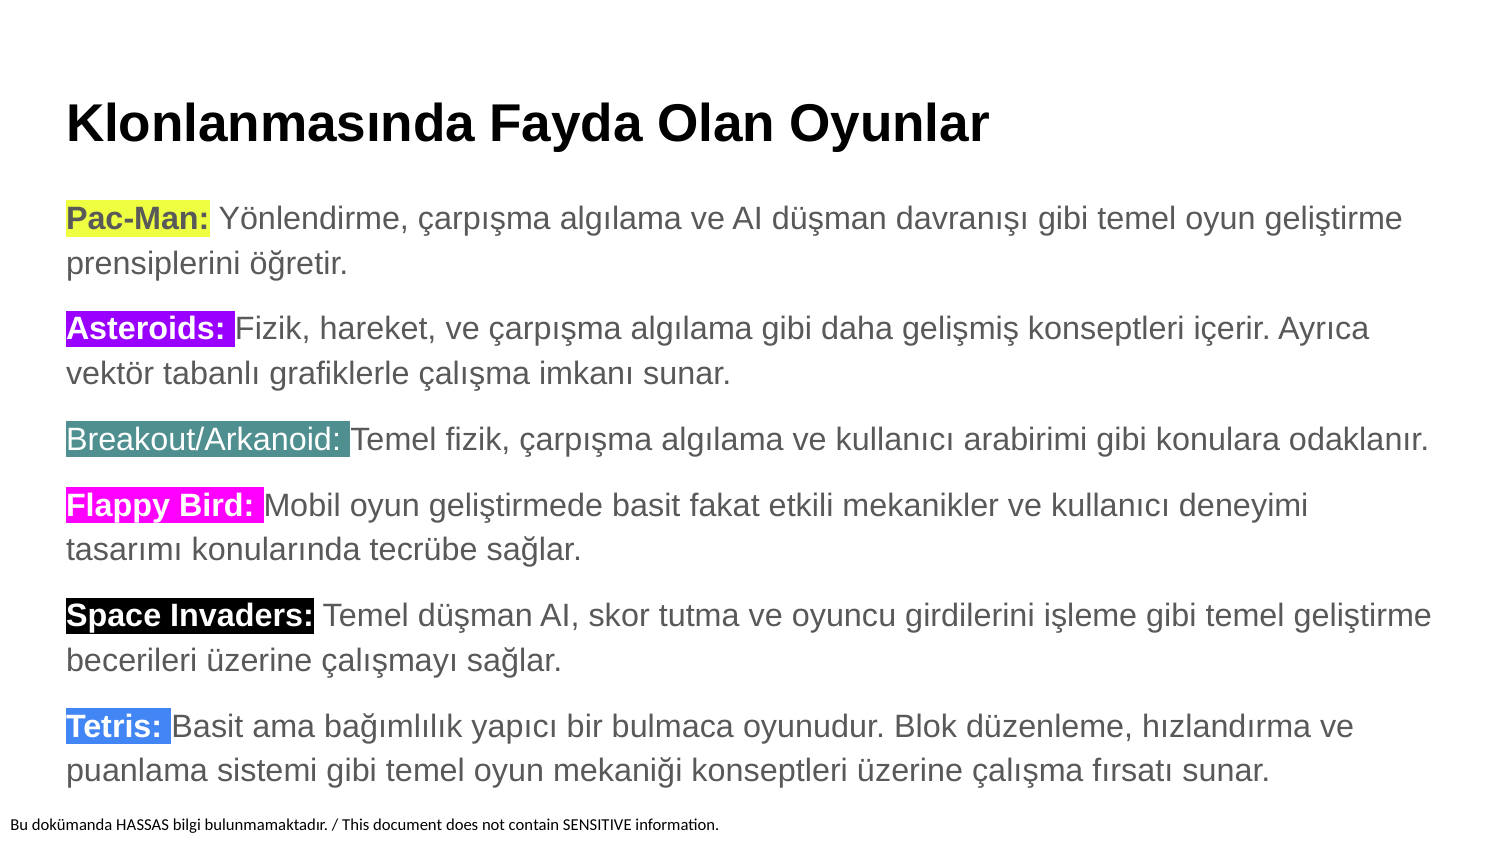

# Klonlanmasında Fayda Olan Oyunlar
Pac-Man: Yönlendirme, çarpışma algılama ve AI düşman davranışı gibi temel oyun geliştirme prensiplerini öğretir.
Asteroids: Fizik, hareket, ve çarpışma algılama gibi daha gelişmiş konseptleri içerir. Ayrıca vektör tabanlı grafiklerle çalışma imkanı sunar.
Breakout/Arkanoid: Temel fizik, çarpışma algılama ve kullanıcı arabirimi gibi konulara odaklanır.
Flappy Bird: Mobil oyun geliştirmede basit fakat etkili mekanikler ve kullanıcı deneyimi tasarımı konularında tecrübe sağlar.
Space Invaders: Temel düşman AI, skor tutma ve oyuncu girdilerini işleme gibi temel geliştirme becerileri üzerine çalışmayı sağlar.
Tetris: Basit ama bağımlılık yapıcı bir bulmaca oyunudur. Blok düzenleme, hızlandırma ve puanlama sistemi gibi temel oyun mekaniği konseptleri üzerine çalışma fırsatı sunar.